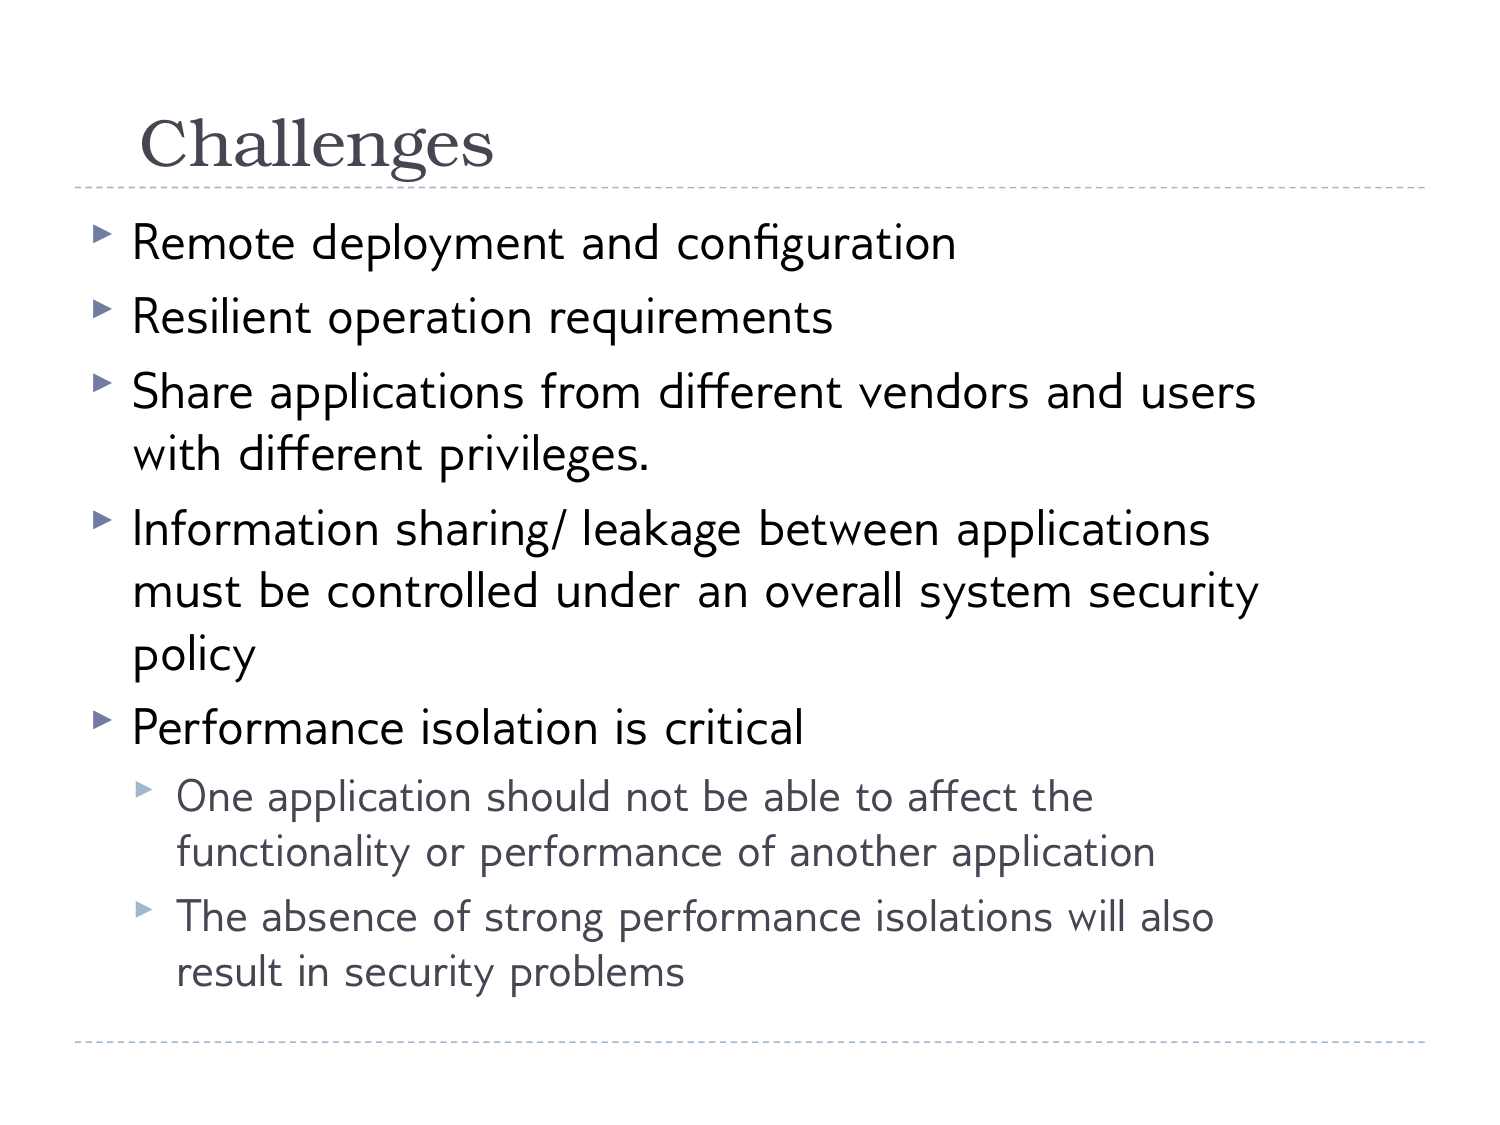

# Challenges
Remote deployment and configuration
Resilient operation requirements
Share applications from different vendors and users with different privileges.
Information sharing/ leakage between applications must be controlled under an overall system security policy
Performance isolation is critical
One application should not be able to affect the functionality or performance of another application
The absence of strong performance isolations will also result in security problems